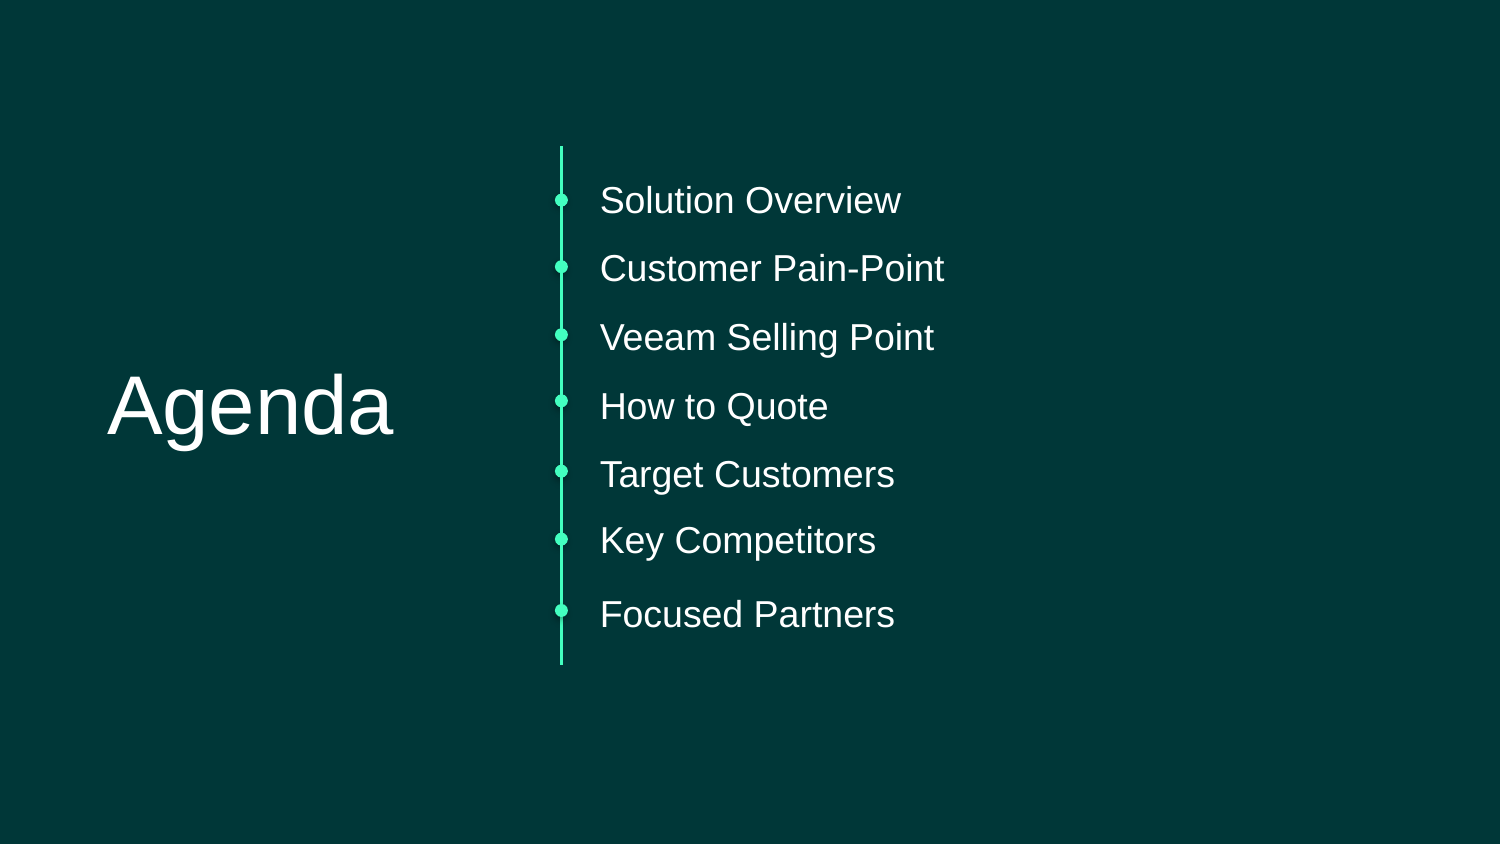

Solution Overview

Customer Pain-Point

Veeam Selling Point

Agenda
How to Quote

Target Customers

Key Competitors

Focused Partners

Download
Guides & libraries